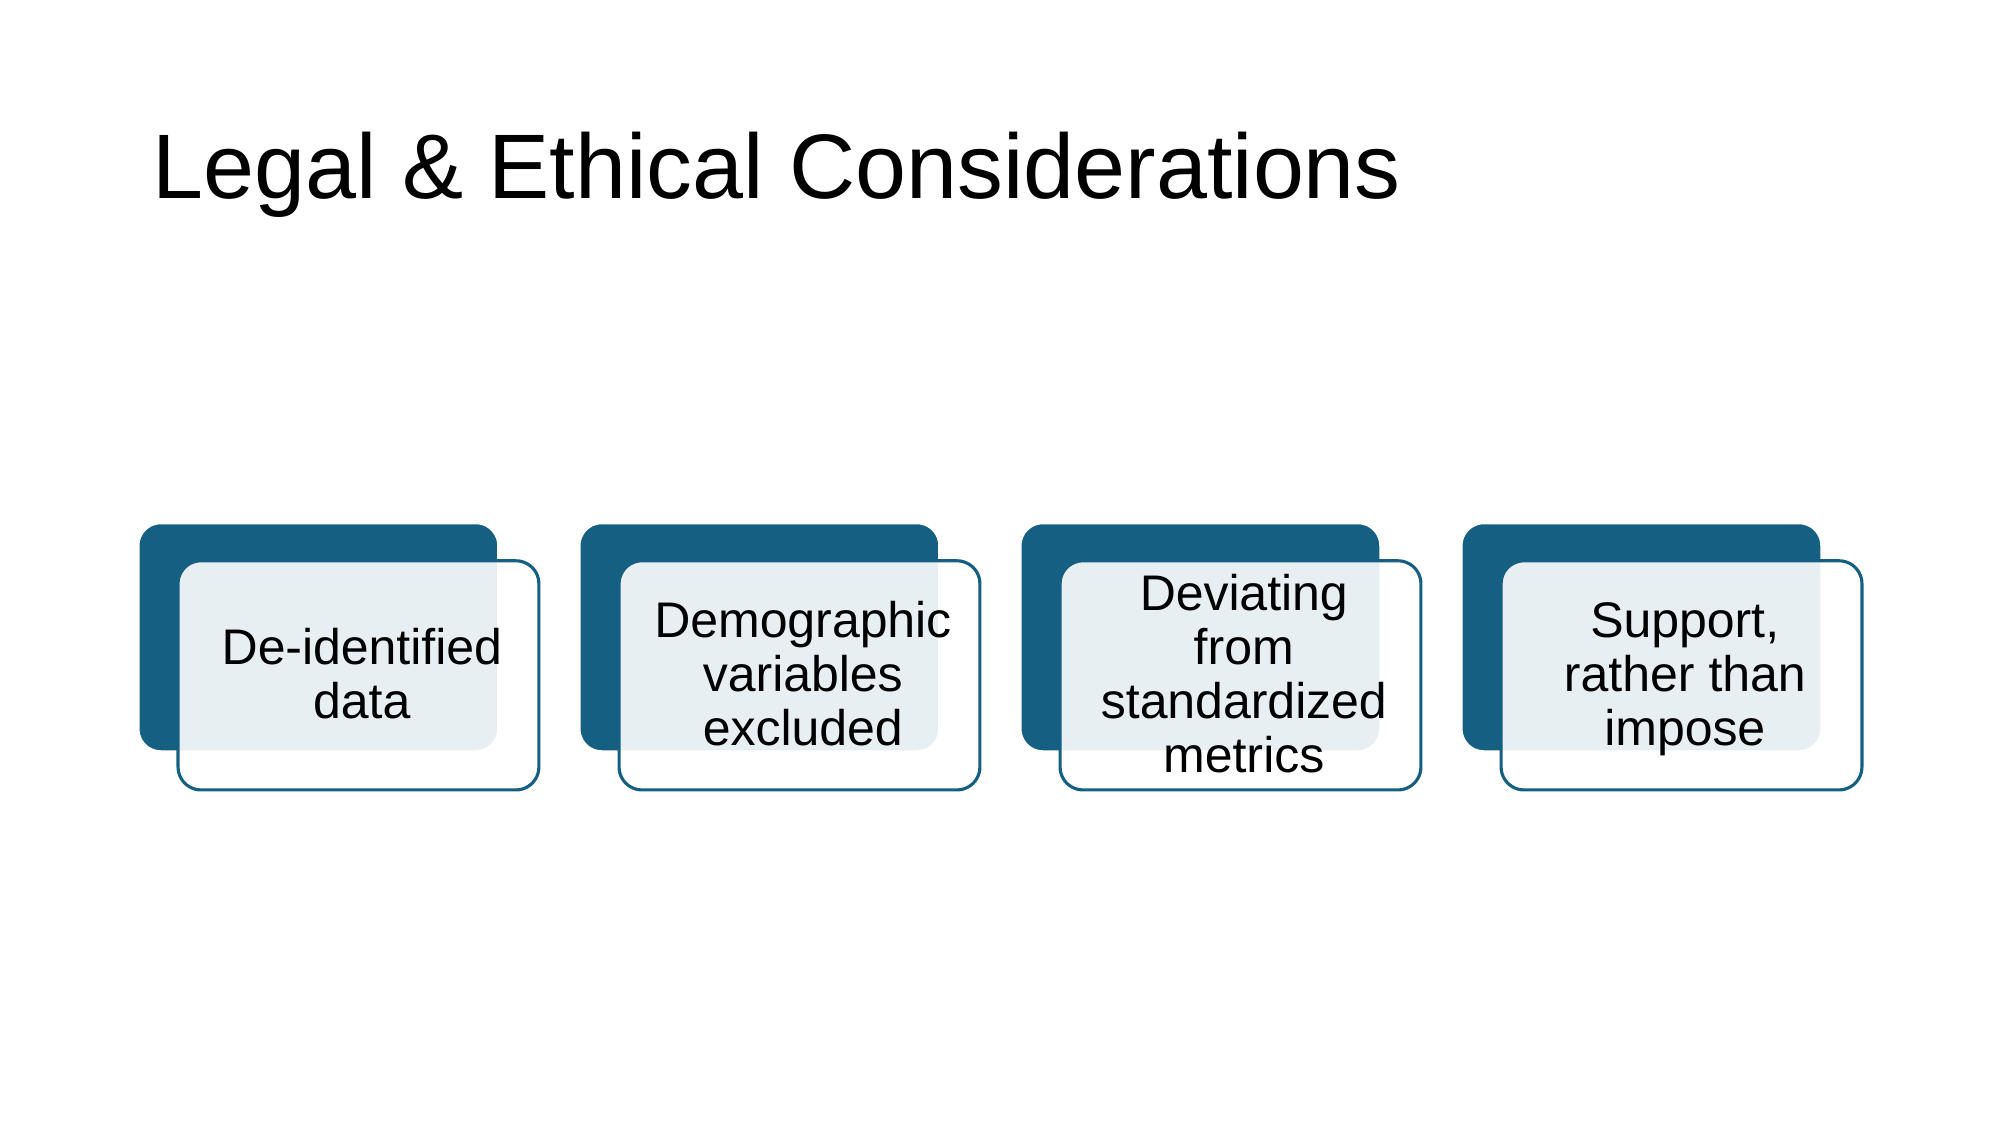

# Legal & Ethical Considerations
De-identified data
Demographic variables excluded
Deviating from standardized metrics
Support, rather than impose